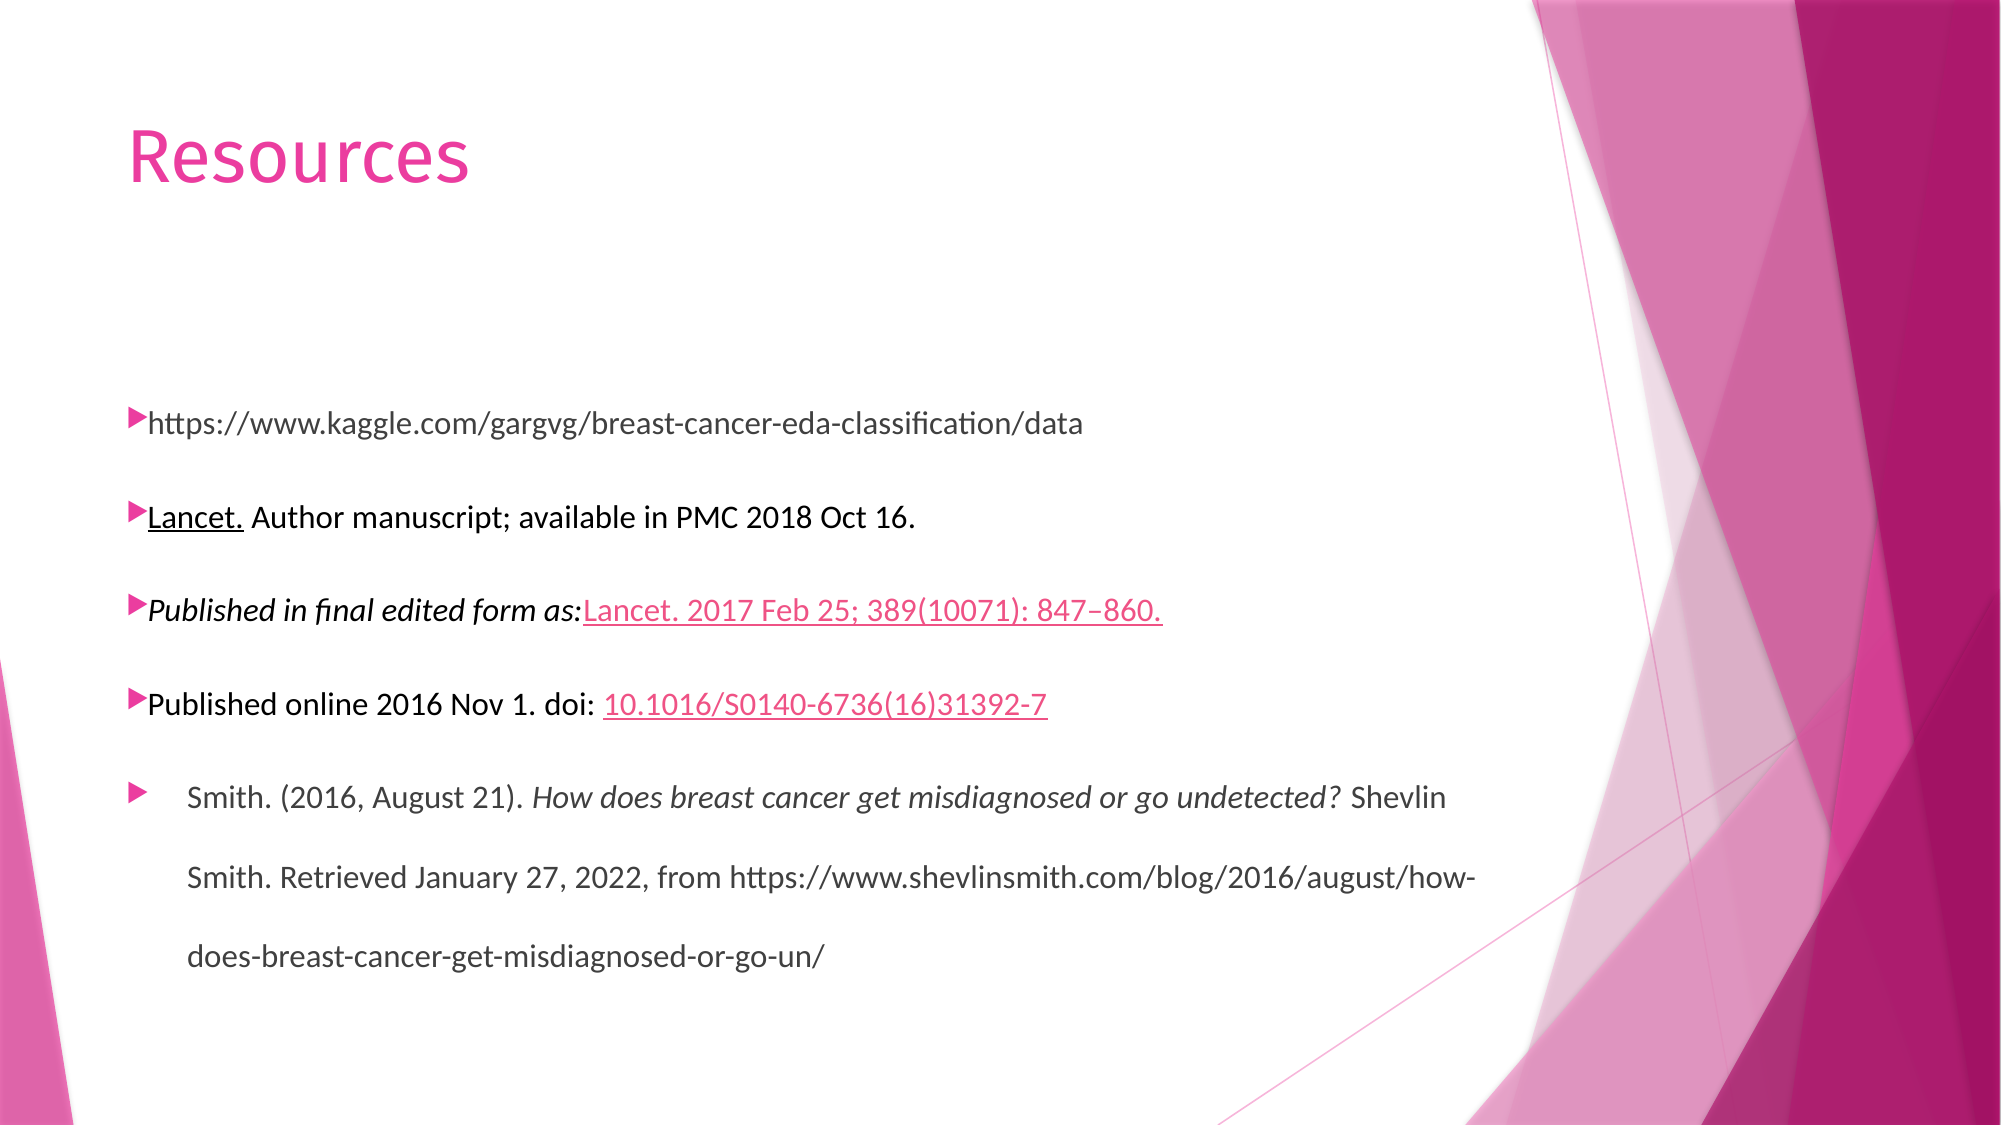

# Resources
https://www.kaggle.com/gargvg/breast-cancer-eda-classification/data
Lancet. Author manuscript; available in PMC 2018 Oct 16.
Published in final edited form as:Lancet. 2017 Feb 25; 389(10071): 847–860.
Published online 2016 Nov 1. doi: 10.1016/S0140-6736(16)31392-7
Smith. (2016, August 21). How does breast cancer get misdiagnosed or go undetected? Shevlin Smith. Retrieved January 27, 2022, from https://www.shevlinsmith.com/blog/2016/august/how-does-breast-cancer-get-misdiagnosed-or-go-un/